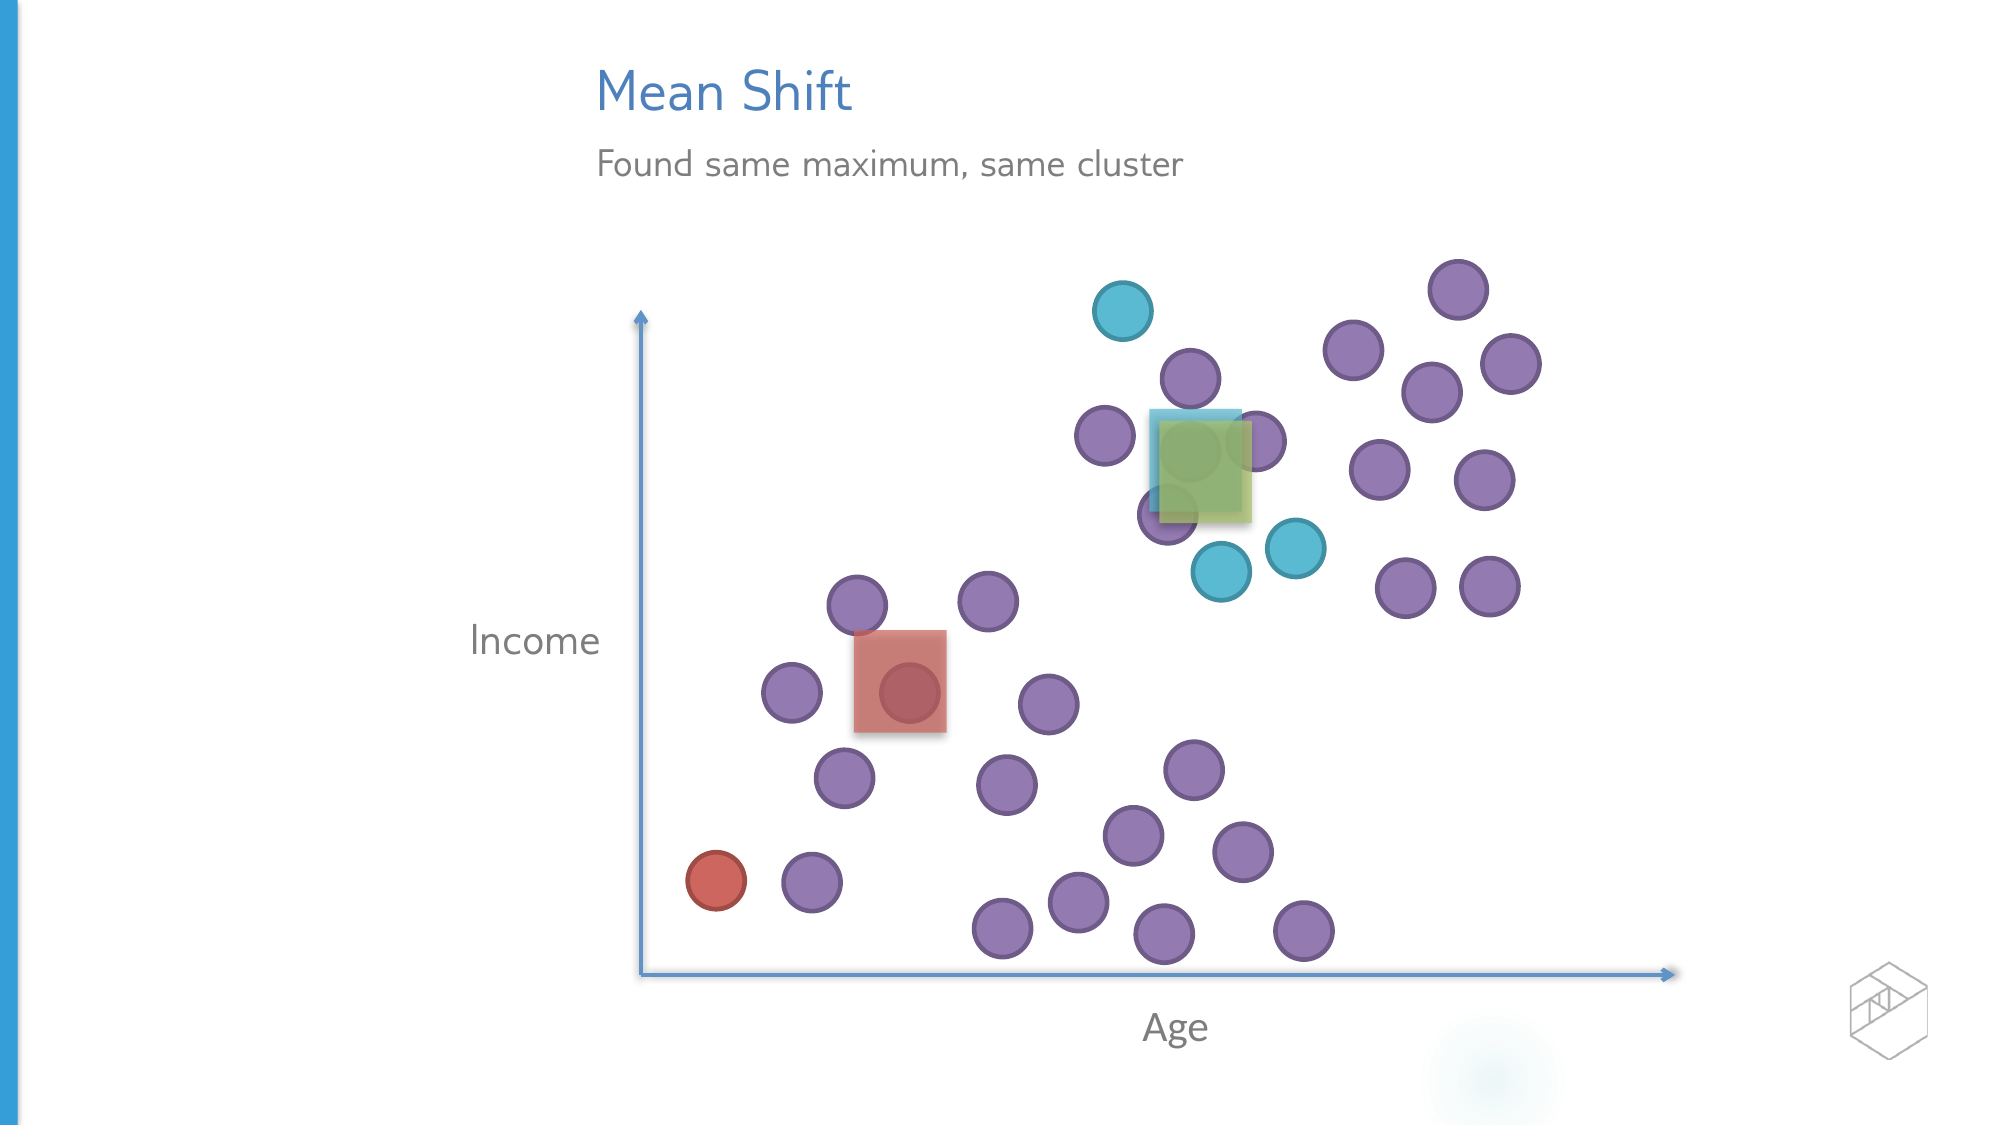

Mean Shift
Found same maximum, same cluster

Income

Age